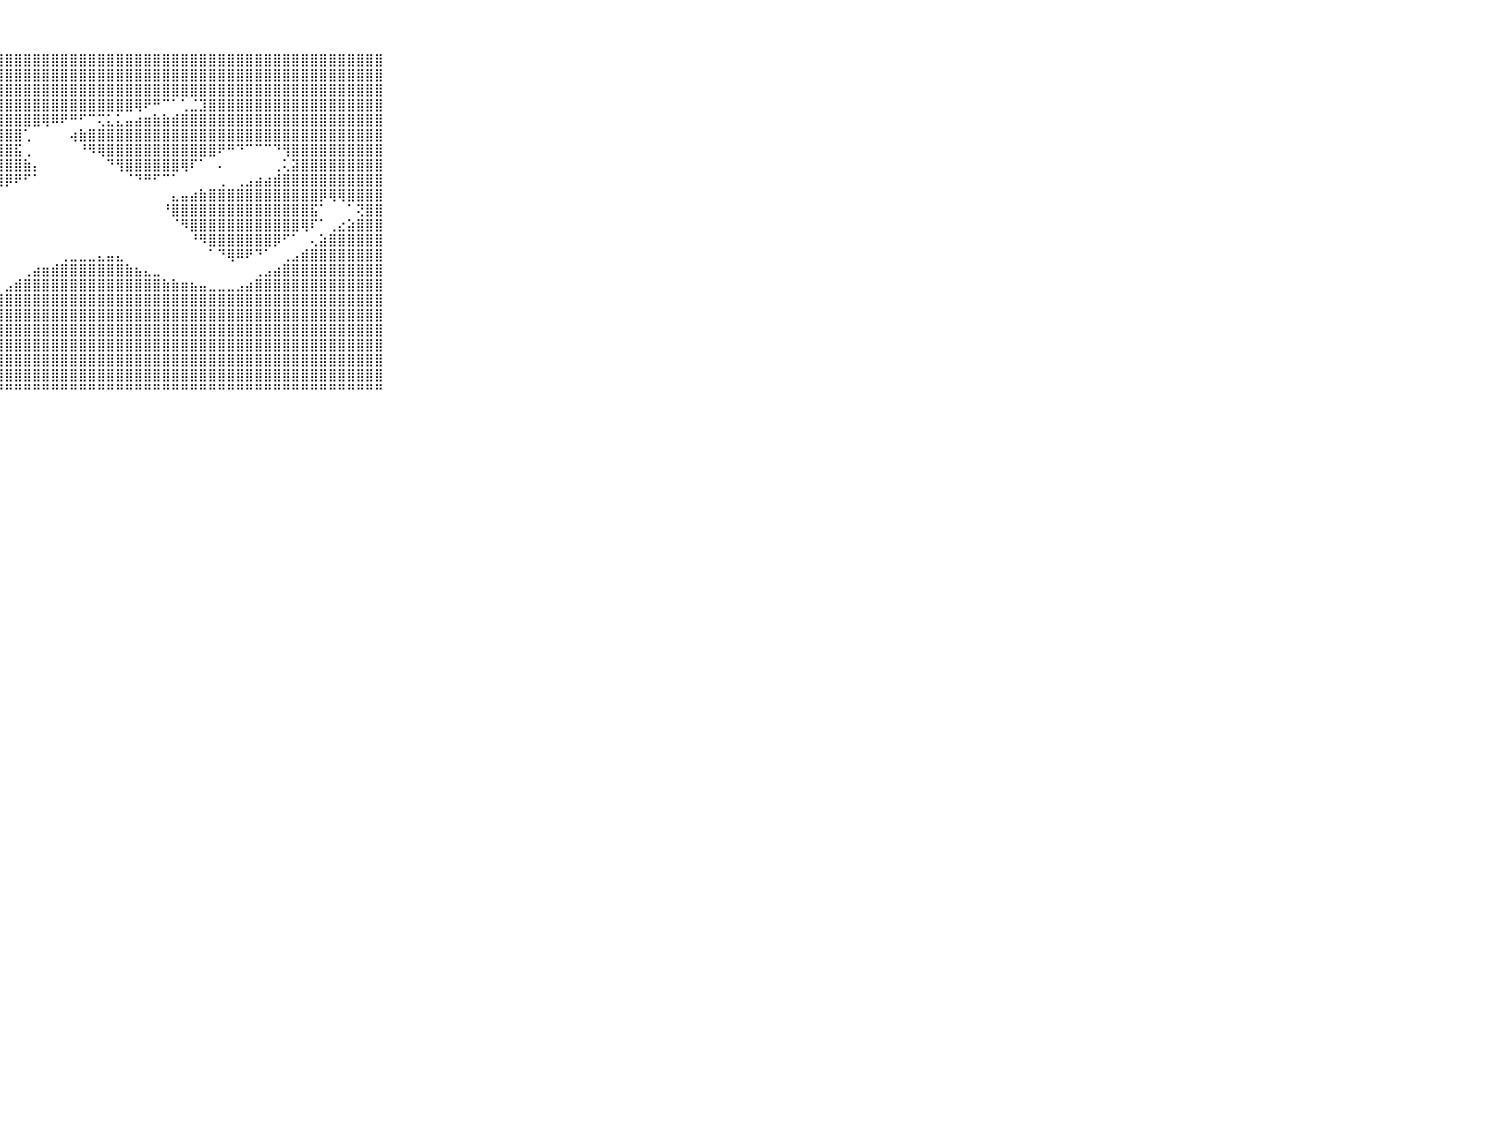

⠀⠀⠀⠀⠀⠀⠀⠀⠀⠀⠀⣼⣾⣿⣾⣿⣿⣿⣿⣿⣿⣿⣿⣿⣿⣿⣿⣿⣿⣿⣿⣿⣿⣿⣿⣿⣿⣿⣿⣿⣿⣿⣿⣿⣿⣿⣿⣿⣿⣿⣿⣿⣿⣿⣿⣿⣿⣿⣿⣿⣿⣿⣿⣿⣿⣿⣿⣿⣿⠀⠀⠀⠀⠀⠀⠀⠀⠀⠀⠀⠀
⠀⠀⠀⠀⠀⠀⠀⠀⠀⠀⠀⣿⣿⣿⣿⣿⣿⣿⣿⣿⣿⣿⣿⣿⣿⣿⣿⣿⣿⣿⣿⣿⣿⣿⣿⣿⣿⣿⣿⣿⣿⣿⣿⣿⣿⣿⣿⣿⣿⣿⣿⣿⣿⣿⣿⣿⣿⣿⣿⣿⣿⣿⣿⣿⣿⣿⣿⣿⣿⠀⠀⠀⠀⠀⠀⠀⠀⠀⠀⠀⠀
⠀⠀⠀⠀⠀⠀⠀⠀⠀⠀⠀⣿⣿⣿⣿⣿⣿⣿⣿⣿⣿⣿⣿⣿⣿⣿⣿⣿⣿⣿⣿⣿⣿⣿⣿⣿⣿⣿⣿⣿⣿⣿⣿⣿⣿⣿⣿⣿⣿⣿⣿⣿⣿⣿⣿⣿⣿⣿⣿⣿⣿⣿⣿⣿⣿⣿⣿⣿⣿⠀⠀⠀⠀⠀⠀⠀⠀⠀⠀⠀⠀
⠀⠀⠀⠀⠀⠀⠀⠀⠀⠀⠀⣿⣿⣿⣿⣿⣿⣿⣿⣿⣿⣿⣿⣿⣿⣿⣿⣿⣿⣿⣿⣿⣿⣿⣿⣿⣿⣿⣿⣿⣿⣿⢿⠟⠛⠉⠁⢁⣈⣹⣿⣿⣿⣿⣿⣿⣿⣿⣿⣿⣿⣿⣿⣿⣿⣿⣿⣿⣿⠀⠀⠀⠀⠀⠀⠀⠀⠀⠀⠀⠀
⠀⠀⠀⠀⠀⠀⠀⠀⠀⠀⠀⣿⣿⣿⣿⣿⣿⣿⣿⣿⣿⣿⣿⣿⣿⣿⣿⣿⣿⣿⣿⣿⢿⠿⠟⠛⠋⠉⢍⣅⣅⣤⣴⣶⣷⣷⣾⣿⣿⣿⣿⣿⣿⣿⣿⣿⣿⣿⣿⣿⣿⣿⣿⣿⣿⣿⣿⣿⣿⠀⠀⠀⠀⠀⠀⠀⠀⠀⠀⠀⠀
⠀⠀⠀⠀⠀⠀⠀⠀⠀⠀⠀⣿⣿⣿⣿⣿⣿⣿⣿⣿⣿⣿⣿⣿⣿⣿⣿⣿⣿⣿⢁⠀⠀⠀⠀⢴⣷⣿⣿⣿⣿⣿⣿⣿⣿⣿⣿⣿⣿⣿⣿⣿⣿⣿⣿⣿⣿⣿⣿⣿⣿⣿⣿⣿⣿⣿⣿⣿⣿⠀⠀⠀⠀⠀⠀⠀⠀⠀⠀⠀⠀
⠀⠀⠀⠀⠀⠀⠀⠀⠀⠀⠀⣿⣿⣿⣿⣿⣿⣿⣿⣿⣿⣿⣿⣿⣿⣿⣿⣿⣿⣯⢀⠀⠀⠀⠀⠀⠘⠻⢿⣿⣿⣿⣿⣿⣿⣿⣿⣿⣿⣿⣿⠟⠛⠙⠉⠉⠉⠙⢻⣿⣿⣿⣿⣿⣿⣿⣿⣿⣿⠀⠀⠀⠀⠀⠀⠀⠀⠀⠀⠀⠀
⠀⠀⠀⠀⠀⠀⠀⠀⠀⠀⠀⣿⣿⣿⣿⣿⣿⣿⣿⣿⣿⣿⣿⣿⣿⣿⣿⣿⣿⣿⣷⡄⠀⠀⠀⠀⠀⠀⠀⠙⢻⣿⣿⣿⣿⣿⣿⢿⠏⠁⠀⠄⠀⠀⠀⠀⠀⢀⢅⣽⣿⣿⣿⣿⣿⣿⣿⣿⣿⠀⠀⠀⠀⠀⠀⠀⠀⠀⠀⠀⠀
⠀⠀⠀⠀⠀⠀⠀⠀⠀⠀⠀⣿⣿⣿⣿⣿⣿⣿⣿⣿⣿⣿⣿⣿⣿⣿⣿⣿⡿⠟⠋⠁⠀⠀⠀⠀⠀⠀⠀⠀⠀⠈⠙⠛⠋⠉⠁⠀⠀⠀⠀⢀⠀⢀⣠⣴⣴⣾⣿⣿⣿⣿⣿⣿⣿⣿⣿⣿⣿⠀⠀⠀⠀⠀⠀⠀⠀⠀⠀⠀⠀
⠀⠀⠀⠀⠀⠀⠀⠀⠀⠀⠀⠿⠿⠟⠟⠟⠛⠟⠟⠻⠿⠿⠿⠿⠟⠛⠙⠁⠀⠀⠀⠀⠀⠀⠀⠀⠀⠀⠀⠀⠀⠀⠀⠀⠀⠀⣄⣤⣴⣷⣿⣿⣿⣿⣿⣿⣿⣿⣿⣿⣿⣿⡿⢿⢿⣿⣿⣿⣿⠀⠀⠀⠀⠀⠀⠀⠀⠀⠀⠀⠀
⠀⠀⠀⠀⠀⠀⠀⠀⠀⠀⠀⠀⠀⠀⠀⠀⠀⠀⠀⠀⠀⠀⠀⠀⠀⠀⠀⠀⠀⠀⠀⠀⠀⠀⠀⠀⠀⠀⠀⠀⠀⠀⠀⠀⠀⠘⣿⣿⣿⣿⣿⣿⣿⣿⣿⣿⣿⣿⣿⣿⣿⣯⠁⠀⠀⠁⢝⣿⣿⠀⠀⠀⠀⠀⠀⠀⠀⠀⠀⠀⠀
⠀⠀⠀⠀⠀⠀⠀⠀⠀⠀⠀⠀⠀⠀⠀⠀⠀⠀⠀⠀⠀⠀⠀⠀⠀⠀⠀⠀⠀⠀⠀⠀⠀⠀⠀⠀⠀⠀⠀⠀⠀⠀⠀⠀⠀⠀⠈⠻⣿⣿⣿⣿⣿⣿⣿⣿⣿⣿⣿⣿⢿⠏⠁⢀⣔⣵⣿⣿⣿⠀⠀⠀⠀⠀⠀⠀⠀⠀⠀⠀⠀
⠀⠀⠀⠀⠀⠀⠀⠀⠀⠀⠀⠀⠀⠀⠀⠀⠀⠀⠀⠀⠀⠀⠀⠀⠀⠀⠀⠀⠀⠀⠀⠀⠀⠀⠀⠀⠀⠀⠀⠀⠀⠀⠀⠀⠀⠀⠀⠀⠘⠻⣿⣿⣿⣿⣿⣿⣿⡿⠋⠁⠀⢄⣵⣿⣿⣿⣿⣿⣿⠀⠀⠀⠀⠀⠀⠀⠀⠀⠀⠀⠀
⠀⠀⠀⠀⠀⠀⠀⠀⠀⠀⠀⣤⣤⣤⣤⣄⣄⠀⠀⠀⠀⠀⠀⠀⠀⠀⠀⠀⠀⠀⠀⠀⠀⠀⢀⣀⣀⣀⣄⣤⣄⠀⠀⠀⠀⠀⠀⠀⠀⠀⠁⠙⢿⠿⠟⠙⠁⠀⢀⣠⣾⣿⣿⣿⣿⣿⣿⣿⣿⠀⠀⠀⠀⠀⠀⠀⠀⠀⠀⠀⠀
⠀⠀⠀⠀⠀⠀⠀⠀⠀⠀⠀⣿⣿⣿⣿⡿⠋⠀⠀⠀⠀⠀⠀⠀⠀⠀⠀⠀⠀⠀⢀⣴⣶⣾⣿⣿⣿⣿⣿⣿⣿⣷⣦⣄⣀⠀⠀⠀⠀⠀⠀⠀⠀⠀⠀⢀⣠⣴⣿⣿⣿⣿⣿⣿⣿⣿⣿⣿⣿⠀⠀⠀⠀⠀⠀⠀⠀⠀⠀⠀⠀
⠀⠀⠀⠀⠀⠀⠀⠀⠀⠀⠀⣿⣿⣿⠟⠁⠀⠀⠀⠀⠀⠀⠀⠀⠀⠀⠀⠀⣠⣾⣿⣿⣿⣿⣿⣿⣿⣿⣿⣿⣿⣿⣿⣿⣿⣷⣷⣶⣦⣤⣀⣀⣀⣠⣴⣿⣿⣿⣿⣿⣿⣿⣿⣿⣿⣿⣿⣿⣿⠀⠀⠀⠀⠀⠀⠀⠀⠀⠀⠀⠀
⠀⠀⠀⠀⠀⠀⠀⠀⠀⠀⠀⣿⣿⠃⠀⠀⠀⠀⠀⠀⠀⠀⠀⠀⠀⠀⣠⣾⣿⣿⣿⣿⣿⣿⣿⣿⣿⣿⣿⣿⣿⣿⣿⣿⣿⣿⣿⣿⣿⣿⣿⣿⣿⣿⣿⣿⣿⣿⣿⣿⣿⣿⣿⣿⣿⣿⣿⣿⣿⠀⠀⠀⠀⠀⠀⠀⠀⠀⠀⠀⠀
⠀⠀⠀⠀⠀⠀⠀⠀⠀⠀⠀⠟⠁⠀⠀⠀⠀⠀⠀⠀⠀⠀⠀⠀⣠⣾⣿⣿⣿⣿⣿⣿⣿⣿⣿⣿⣿⣿⣿⣿⣿⣿⣿⣿⣿⣿⣿⣿⣿⣿⣿⣿⣿⣿⣿⣿⣿⣿⣿⣿⣿⣿⣿⣿⣿⣿⣿⣿⣿⠀⠀⠀⠀⠀⠀⠀⠀⠀⠀⠀⠀
⠀⠀⠀⠀⠀⠀⠀⠀⠀⠀⠀⠀⠀⠀⠀⠀⠀⠀⠀⠀⠀⢀⣴⣾⣿⣿⣿⣿⣿⣿⣿⣿⣿⣿⣿⣿⣿⣿⣿⣿⣿⣿⣿⣿⣿⣿⣿⣿⣿⣿⣿⣿⣿⣿⣿⣿⣿⣿⣿⣿⣿⣿⣿⣿⣿⣿⣿⣿⣿⠀⠀⠀⠀⠀⠀⠀⠀⠀⠀⠀⠀
⠀⠀⠀⠀⠀⠀⠀⠀⠀⠀⠀⠀⠀⠀⠀⠀⠀⠀⠀⣠⣴⣿⣿⣿⣿⣿⣿⣿⣿⣿⣿⣿⣿⣿⣿⣿⣿⣿⣿⣿⣿⣿⣿⣿⣿⣿⣿⣿⣿⣿⣿⣿⣿⣿⣿⣿⣿⣿⣿⣿⣿⣿⣿⣿⣿⣿⣿⣿⣿⠀⠀⠀⠀⠀⠀⠀⠀⠀⠀⠀⠀
⠀⠀⠀⠀⠀⠀⠀⠀⠀⠀⠀⠀⠀⠀⠀⢀⣠⣴⣾⣿⣿⣿⣿⣿⣿⣿⣿⣿⣿⣿⣿⣿⣿⣿⣿⣿⣿⣿⣿⣿⣿⣿⣿⣿⣿⣿⣿⣿⣿⣿⣿⣿⣿⣿⣿⣿⣿⣿⣿⣿⣿⣿⣿⣿⣿⣿⣿⣿⣿⠀⠀⠀⠀⠀⠀⠀⠀⠀⠀⠀⠀
⠀⠀⠀⠀⠀⠀⠀⠀⠀⠀⠀⣀⣤⣴⣾⣿⣿⣿⣿⣿⣿⣿⣿⣿⣿⣿⣿⣿⣿⣿⣿⣿⣿⣿⣿⣿⣿⣿⣿⣿⣿⣿⣿⣿⣿⣿⣿⣿⣿⣿⣿⣿⣿⣿⣿⣿⣿⣿⣿⣿⣿⣿⣿⣿⣿⣿⣿⣿⣿⠀⠀⠀⠀⠀⠀⠀⠀⠀⠀⠀⠀
⠀⠀⠀⠀⠀⠀⠀⠀⠀⠀⠀⠛⠛⠛⠛⠛⠛⠛⠛⠛⠛⠛⠛⠛⠛⠛⠛⠛⠛⠛⠛⠛⠛⠛⠛⠛⠛⠛⠛⠛⠛⠛⠛⠛⠛⠛⠛⠛⠛⠛⠛⠛⠛⠛⠛⠛⠛⠛⠛⠛⠛⠛⠛⠛⠛⠛⠛⠛⠛⠀⠀⠀⠀⠀⠀⠀⠀⠀⠀⠀⠀